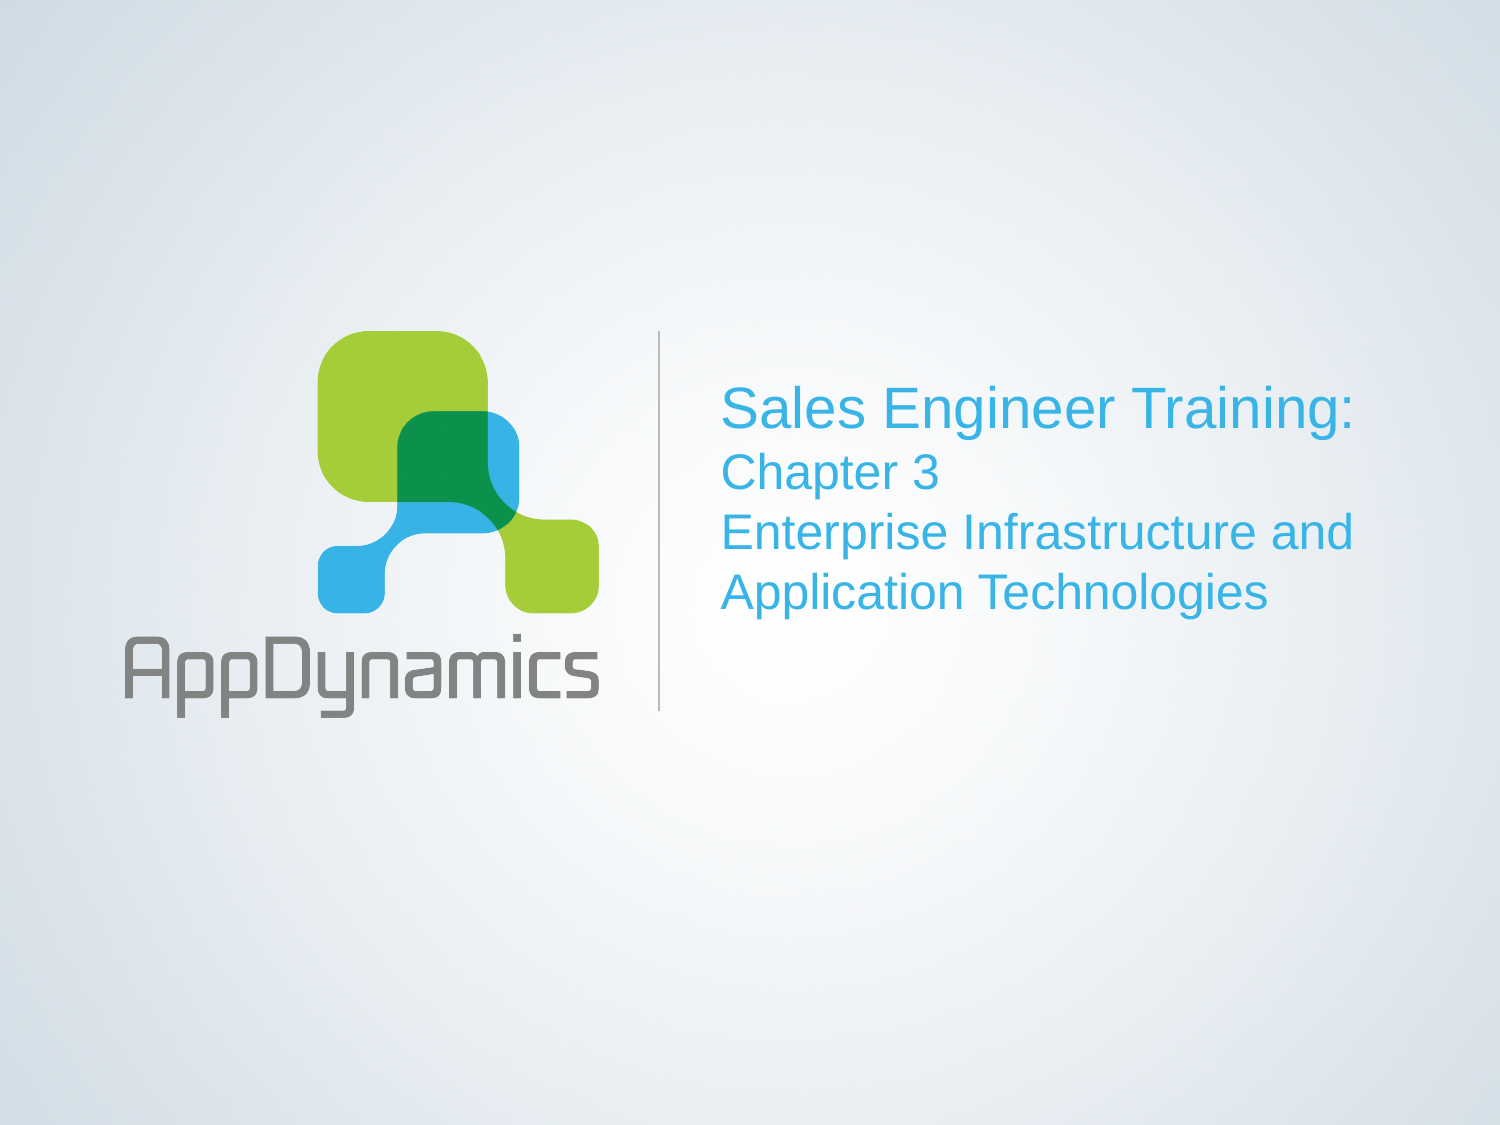

# Sales Engineer Training: Chapter 3 Enterprise Infrastructure and Application Technologies